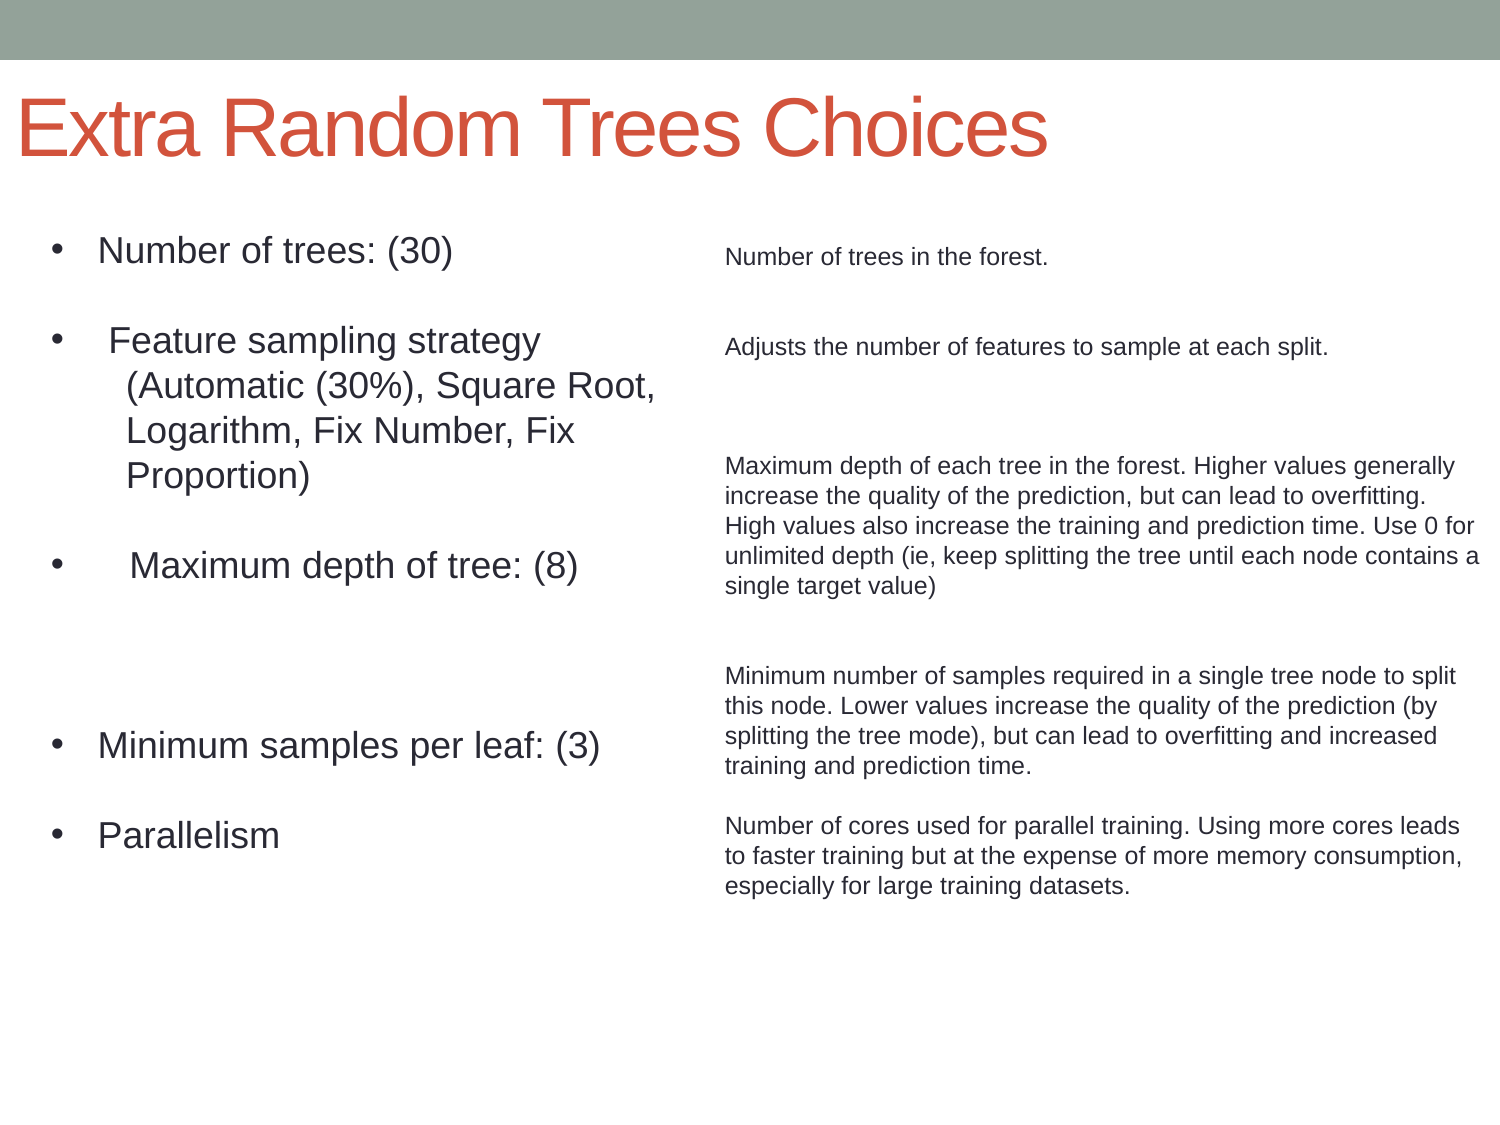

# Extra Random Trees Choices

Number of trees: (30)

 Feature sampling strategy
(Automatic (30%), Square Root, Logarithm, Fix Number, Fix Proportion)

   Maximum depth of tree: (8)

Minimum samples per leaf: (3)

Parallelism

Number of trees in the forest.

Adjusts the number of features to sample at each split.

Maximum depth of each tree in the forest. Higher values generally increase the quality of the prediction, but can lead to overfitting. High values also increase the training and prediction time. Use 0 for unlimited depth (ie, keep splitting the tree until each node contains a single target value)

Minimum number of samples required in a single tree node to split this node. Lower values increase the quality of the prediction (by splitting the tree mode), but can lead to overfitting and increased training and prediction time.

Number of cores used for parallel training. Using more cores leads to faster training but at the expense of more memory consumption, especially for large training datasets.